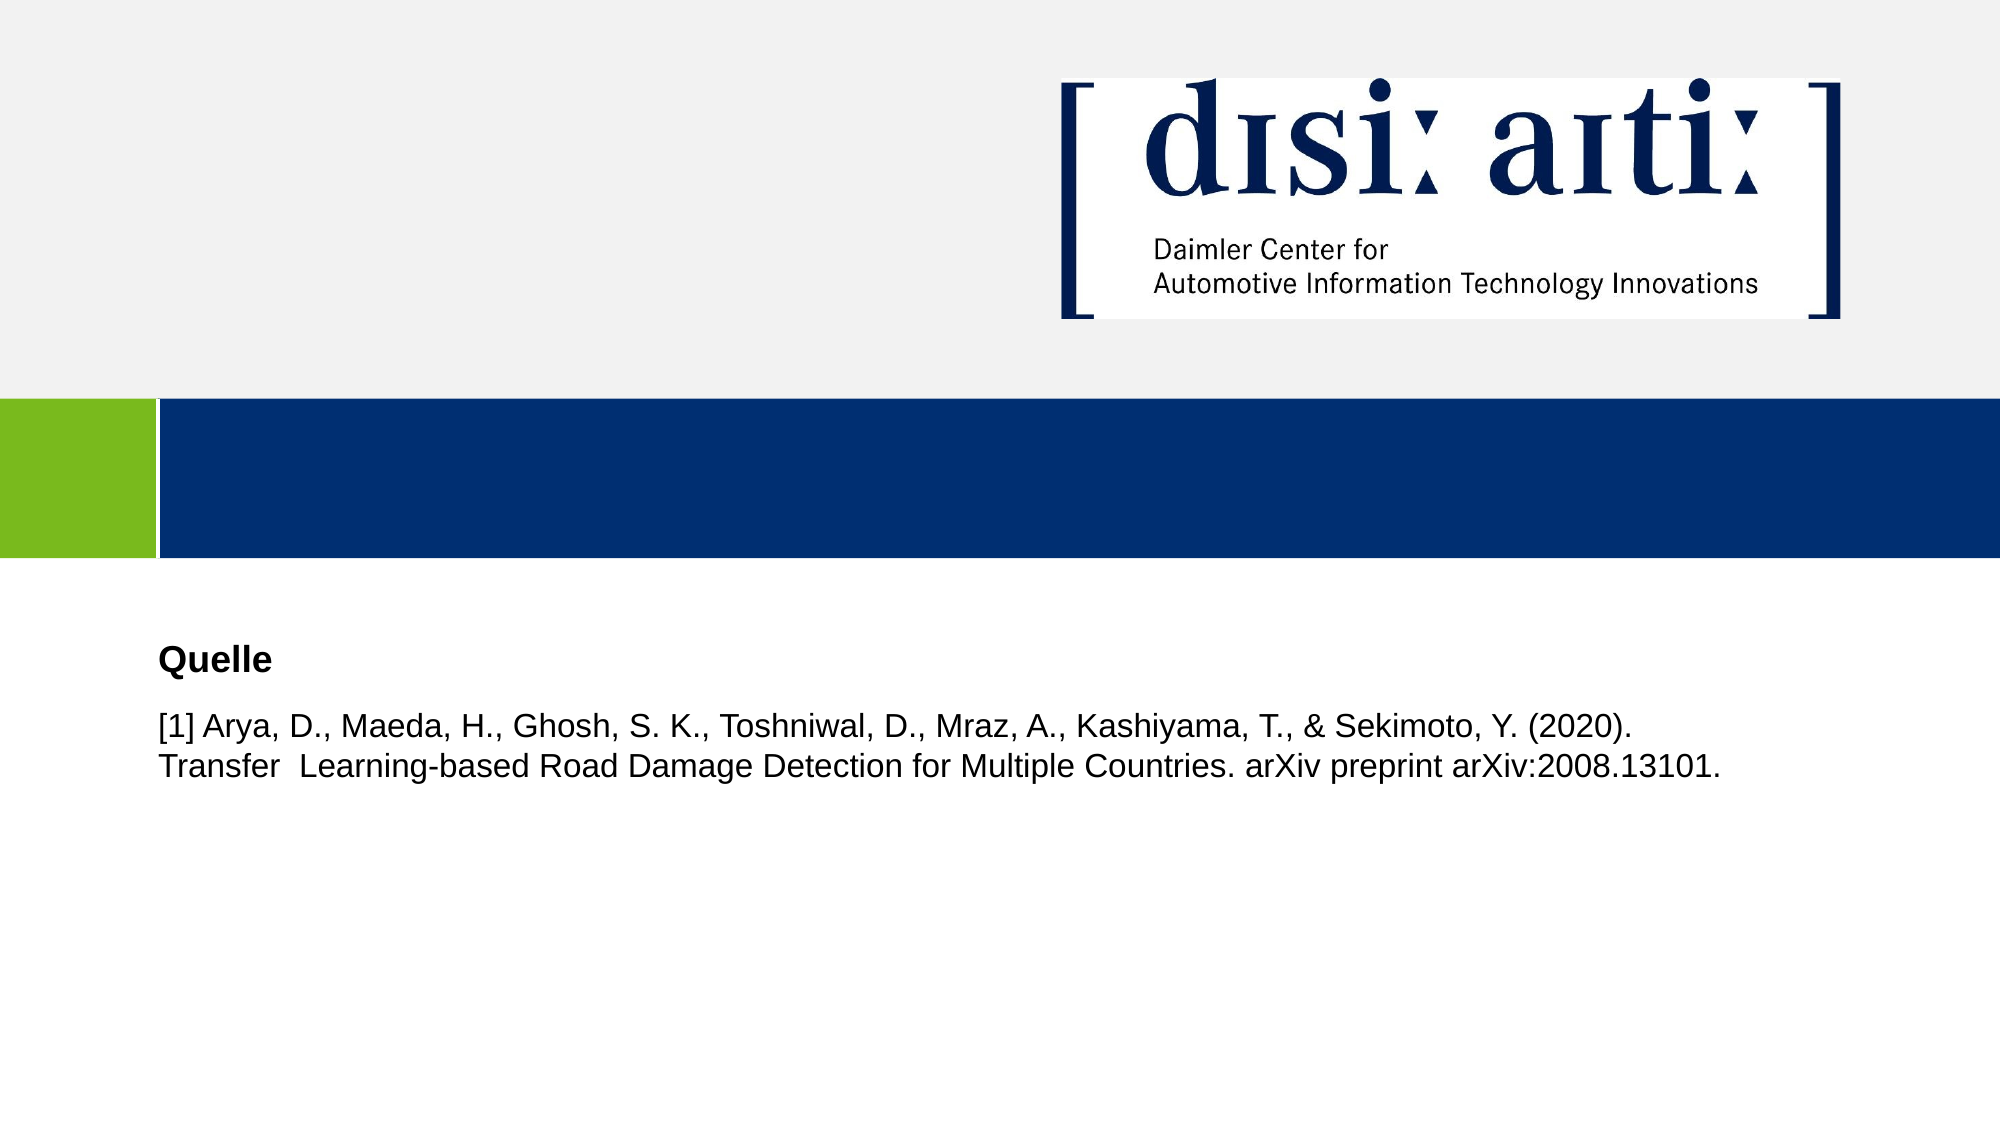

Quelle
[1] Arya, D., Maeda, H., Ghosh, S. K., Toshniwal, D., Mraz, A., Kashiyama, T., & Sekimoto, Y. (2020). Transfer  Learning-based Road Damage Detection for Multiple Countries. arXiv preprint arXiv:2008.13101.